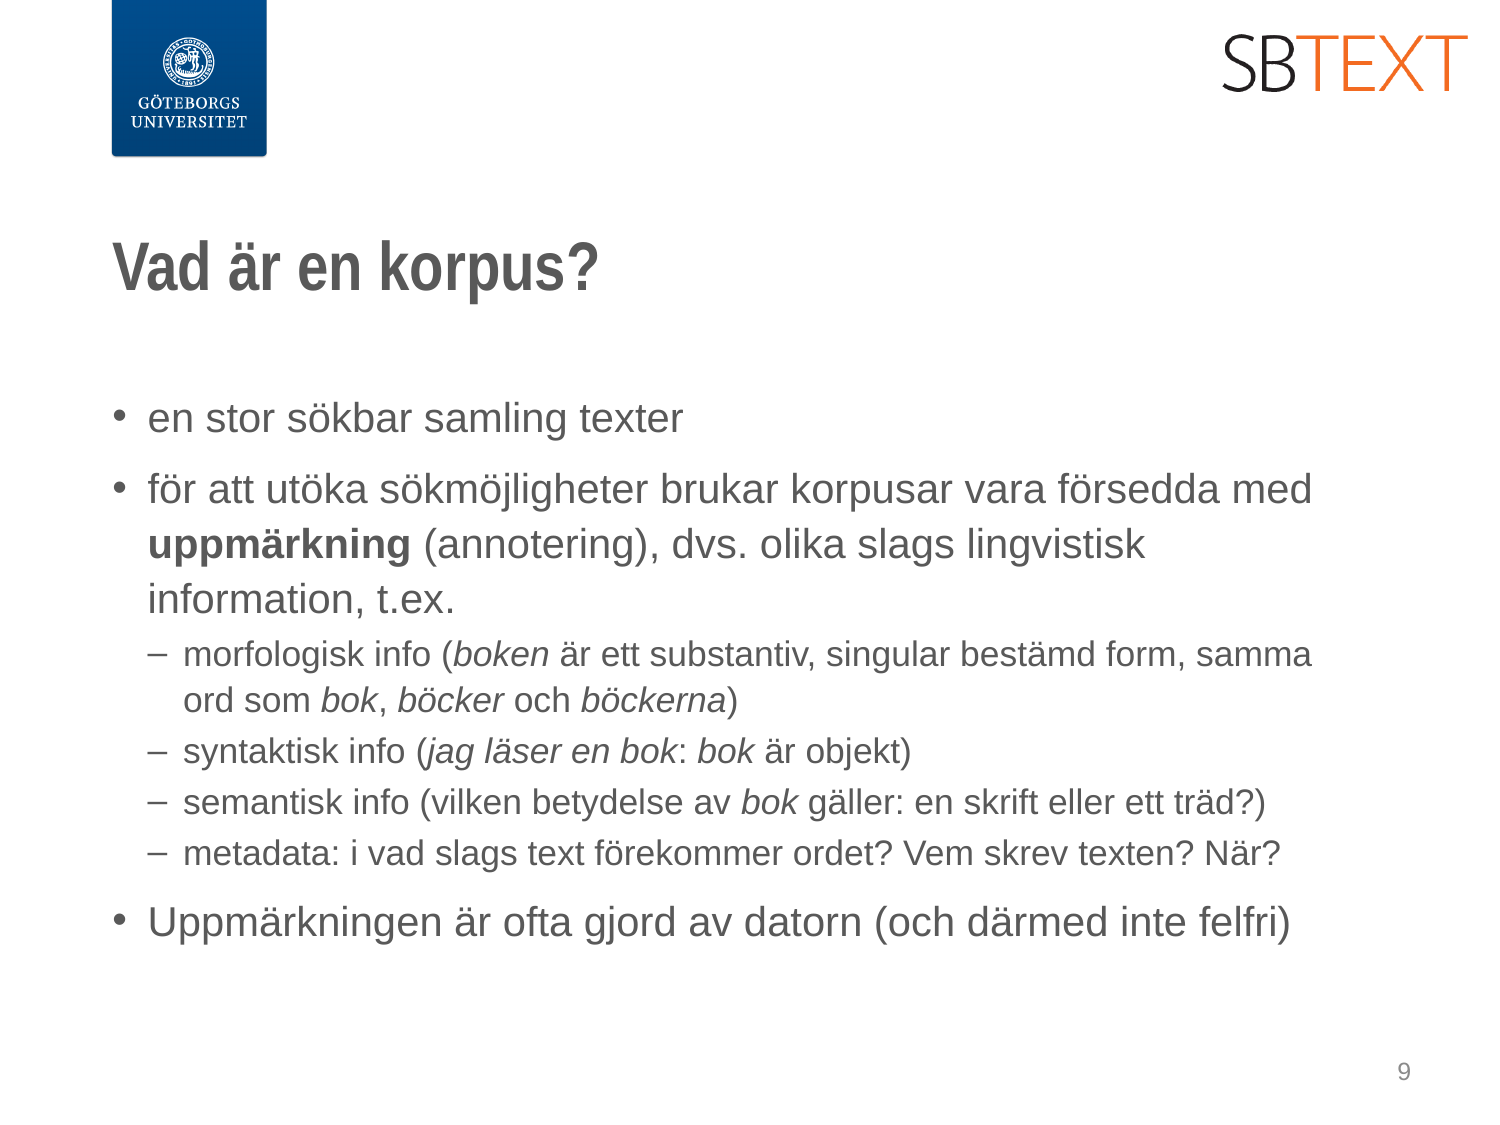

# Vad är en korpus?
en stor sökbar samling texter
för att utöka sökmöjligheter brukar korpusar vara försedda med uppmärkning (annotering), dvs. olika slags lingvistisk information, t.ex.
morfologisk info (boken är ett substantiv, singular bestämd form, samma ord som bok, böcker och böckerna)
syntaktisk info (jag läser en bok: bok är objekt)
semantisk info (vilken betydelse av bok gäller: en skrift eller ett träd?)
metadata: i vad slags text förekommer ordet? Vem skrev texten? När?
Uppmärkningen är ofta gjord av datorn (och därmed inte felfri)
9